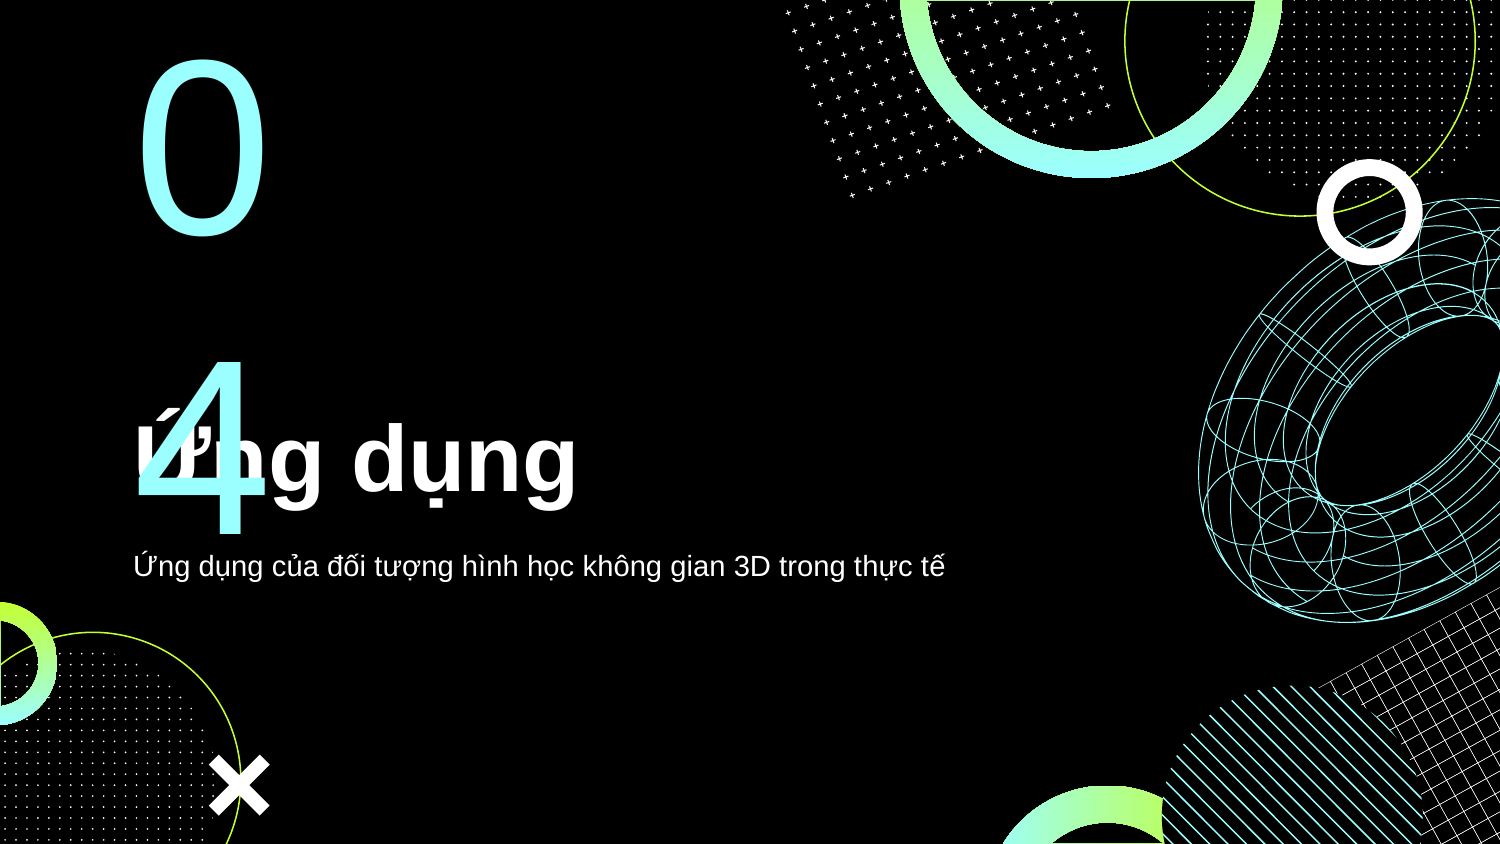

04
# Ứng dụng
Ứng dụng của đối tượng hình học không gian 3D trong thực tế